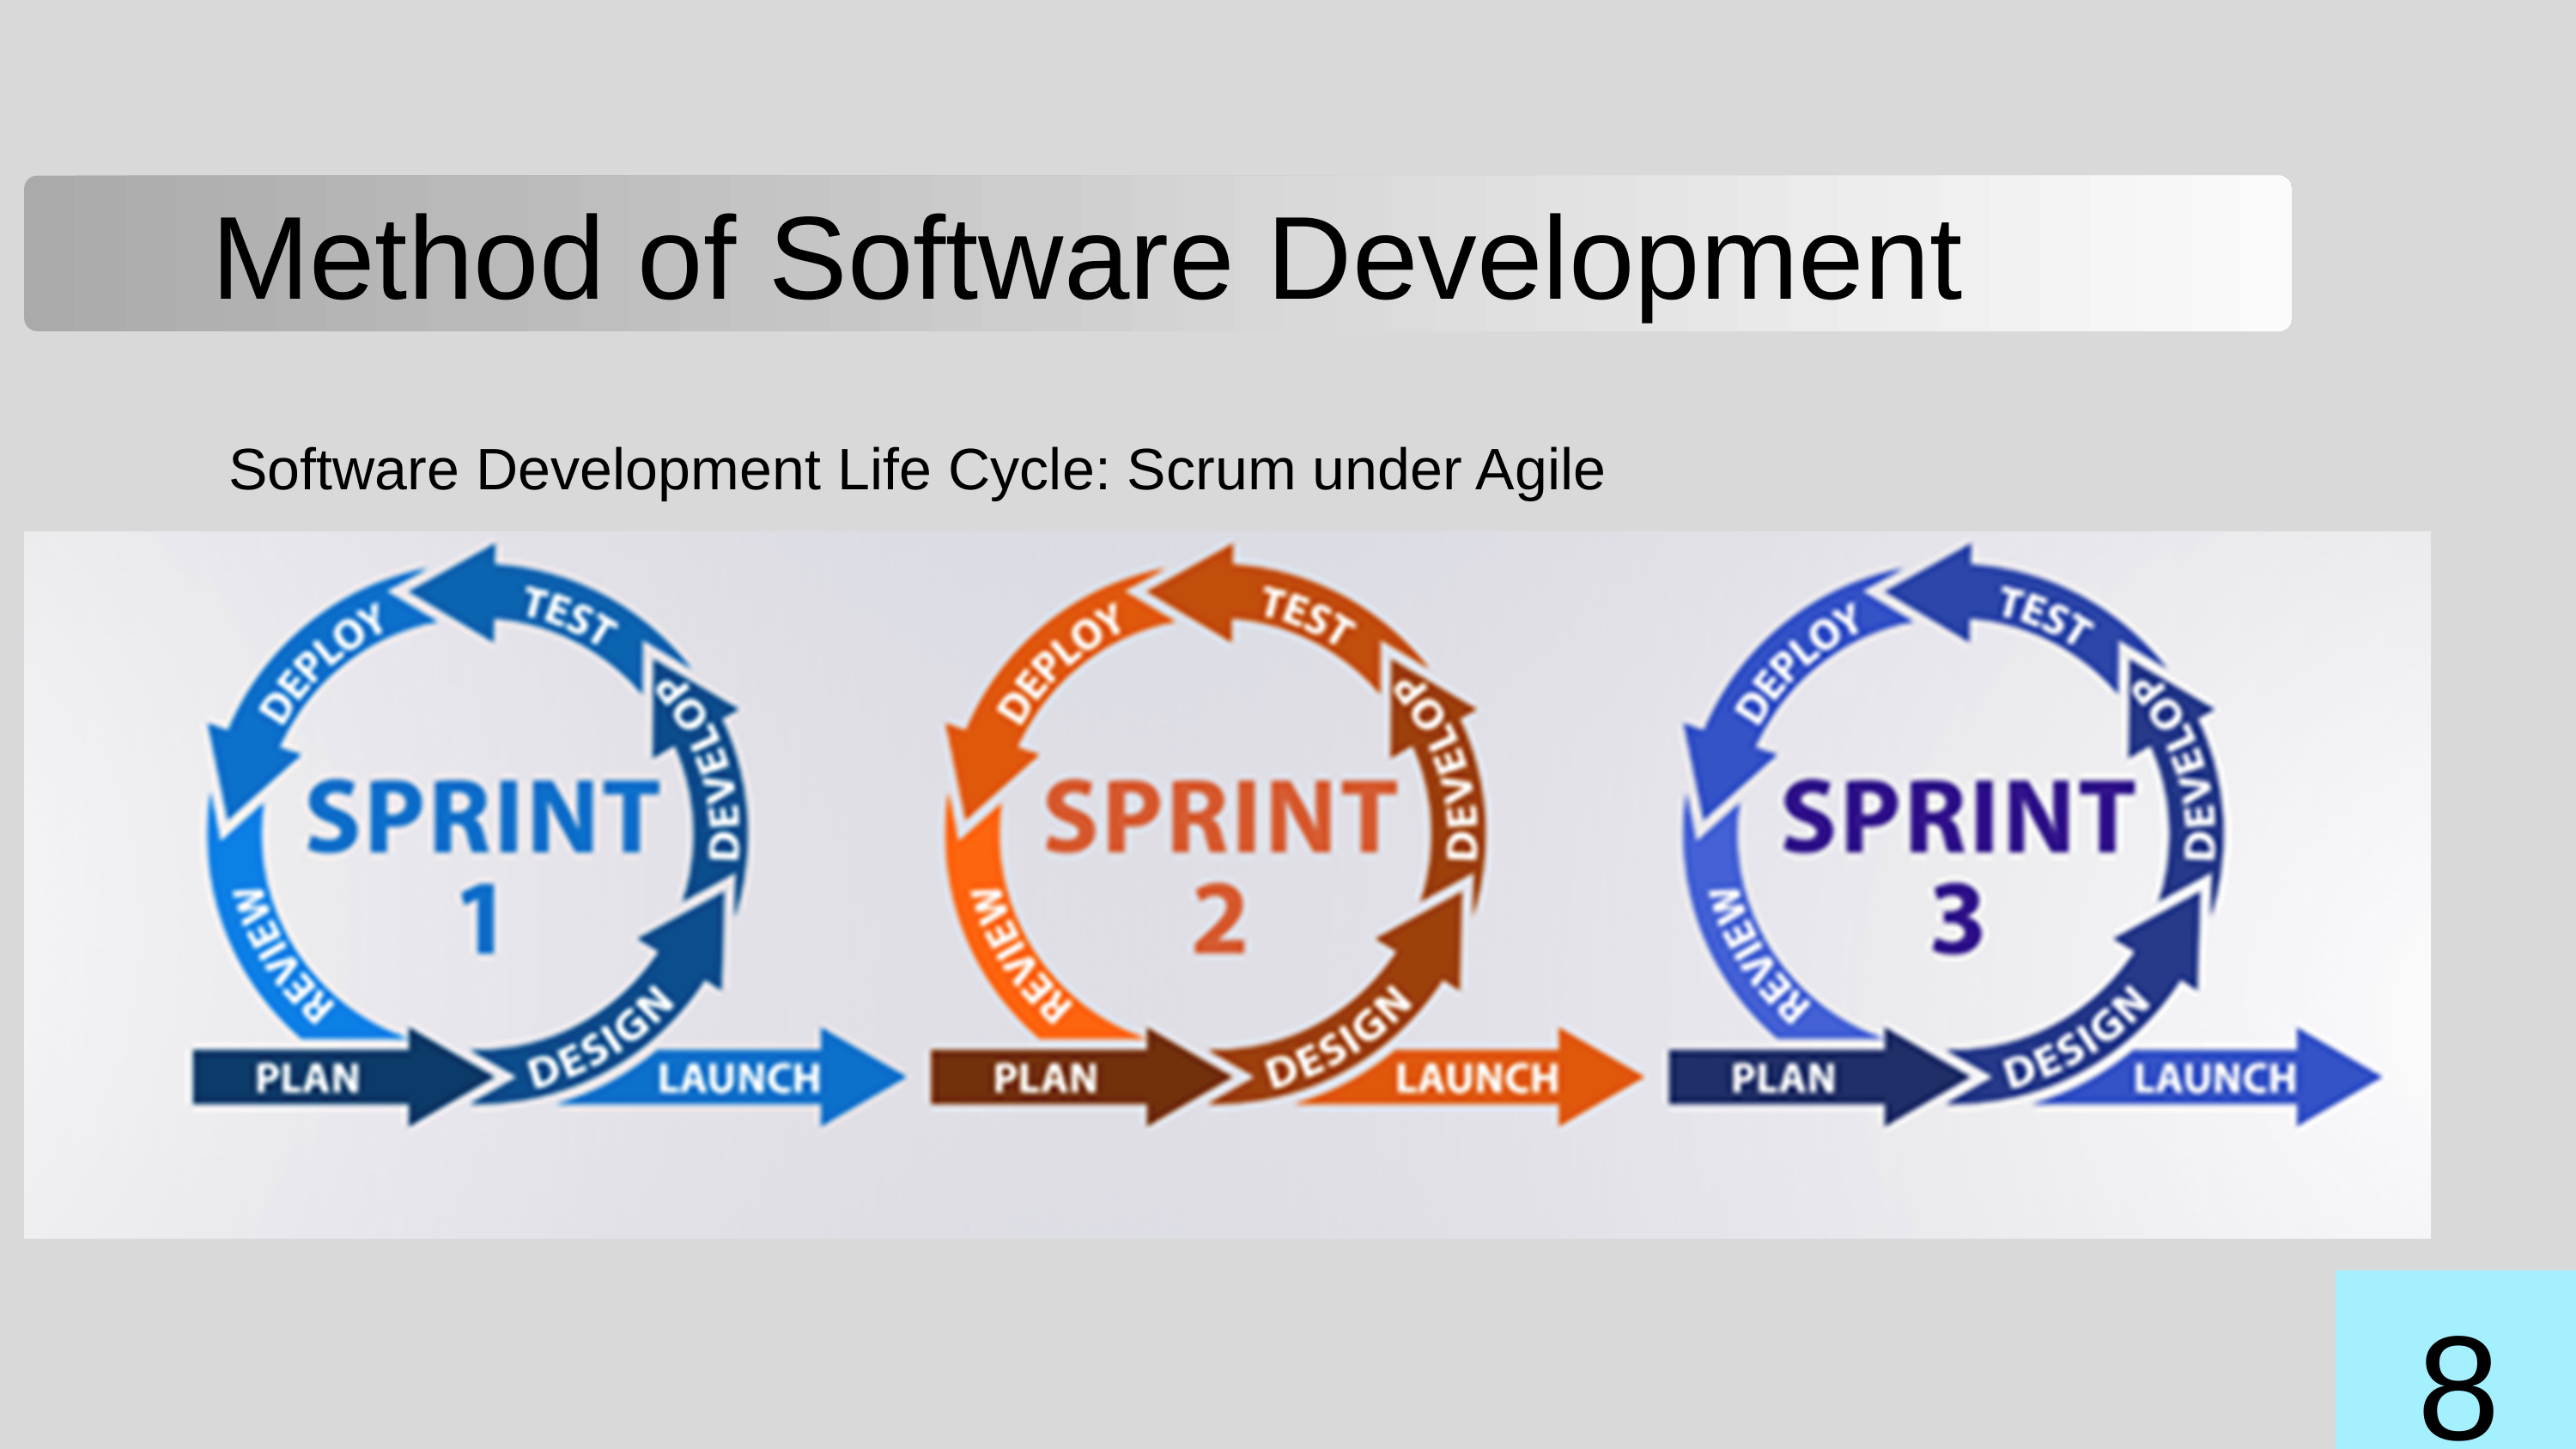

Method of Software Development

Software Development Life Cycle: Scrum under Agile

8
5